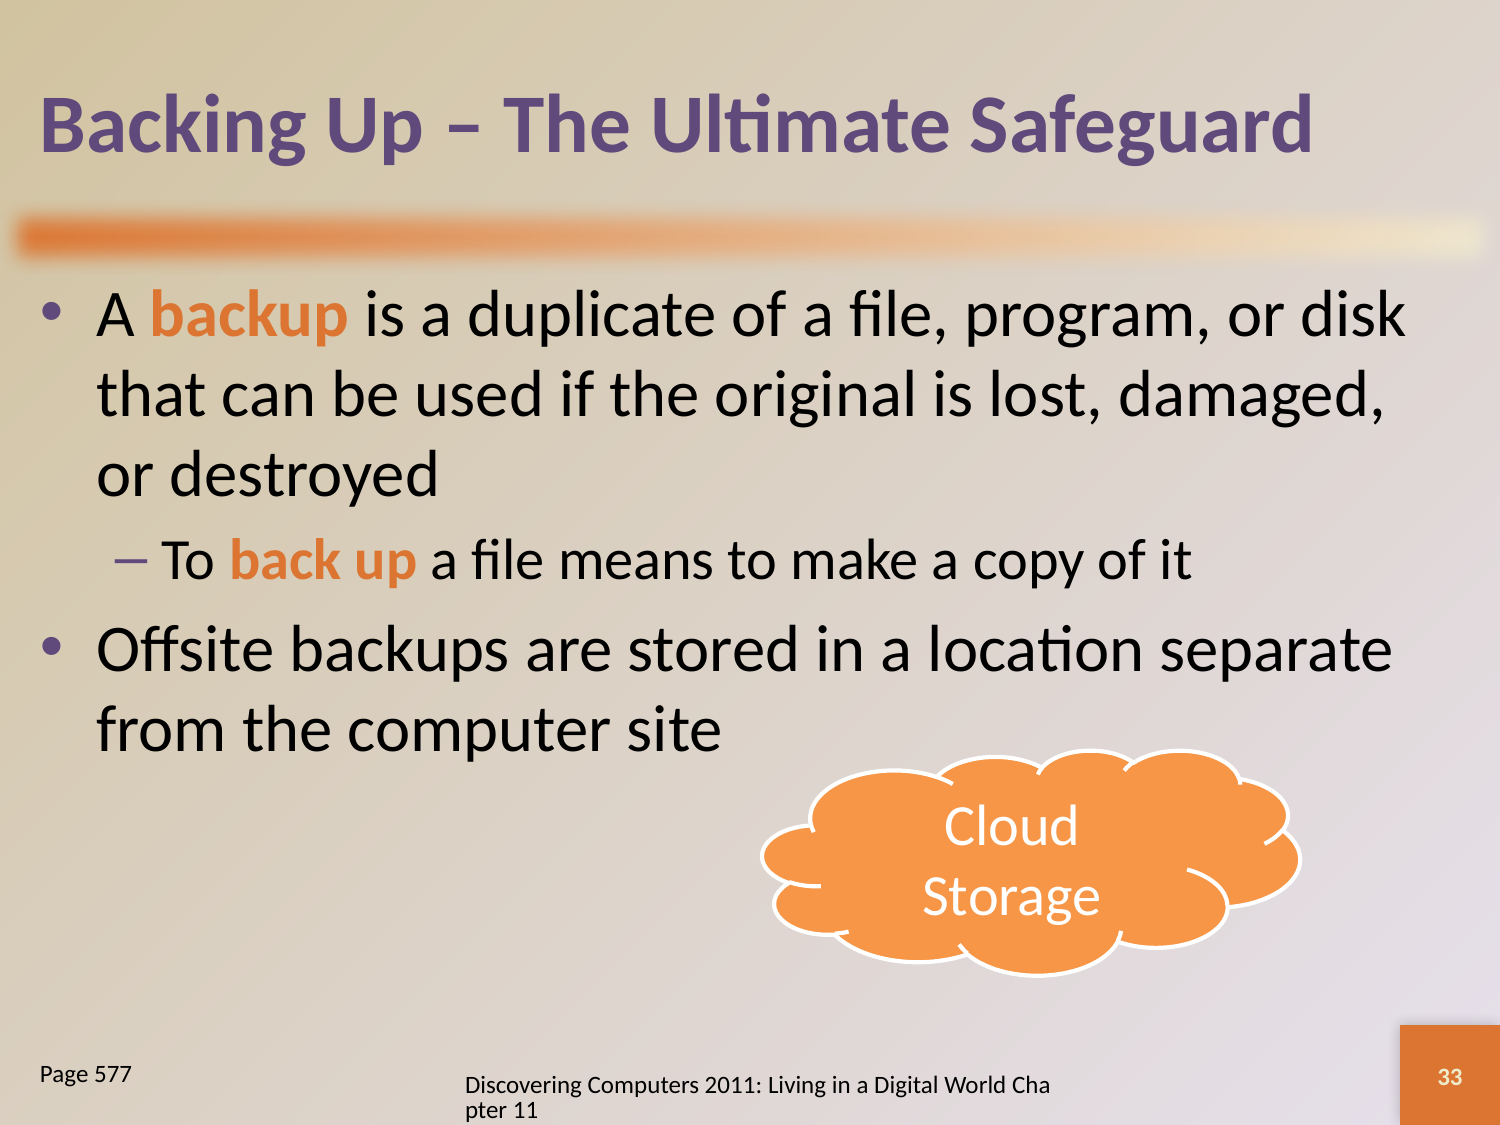

# Backing Up – The Ultimate Safeguard
A backup is a duplicate of a file, program, or disk that can be used if the original is lost, damaged, or destroyed
To back up a file means to make a copy of it
Offsite backups are stored in a location separate from the computer site
Cloud Storage
33
Discovering Computers 2011: Living in a Digital World Chapter 11
Page 577